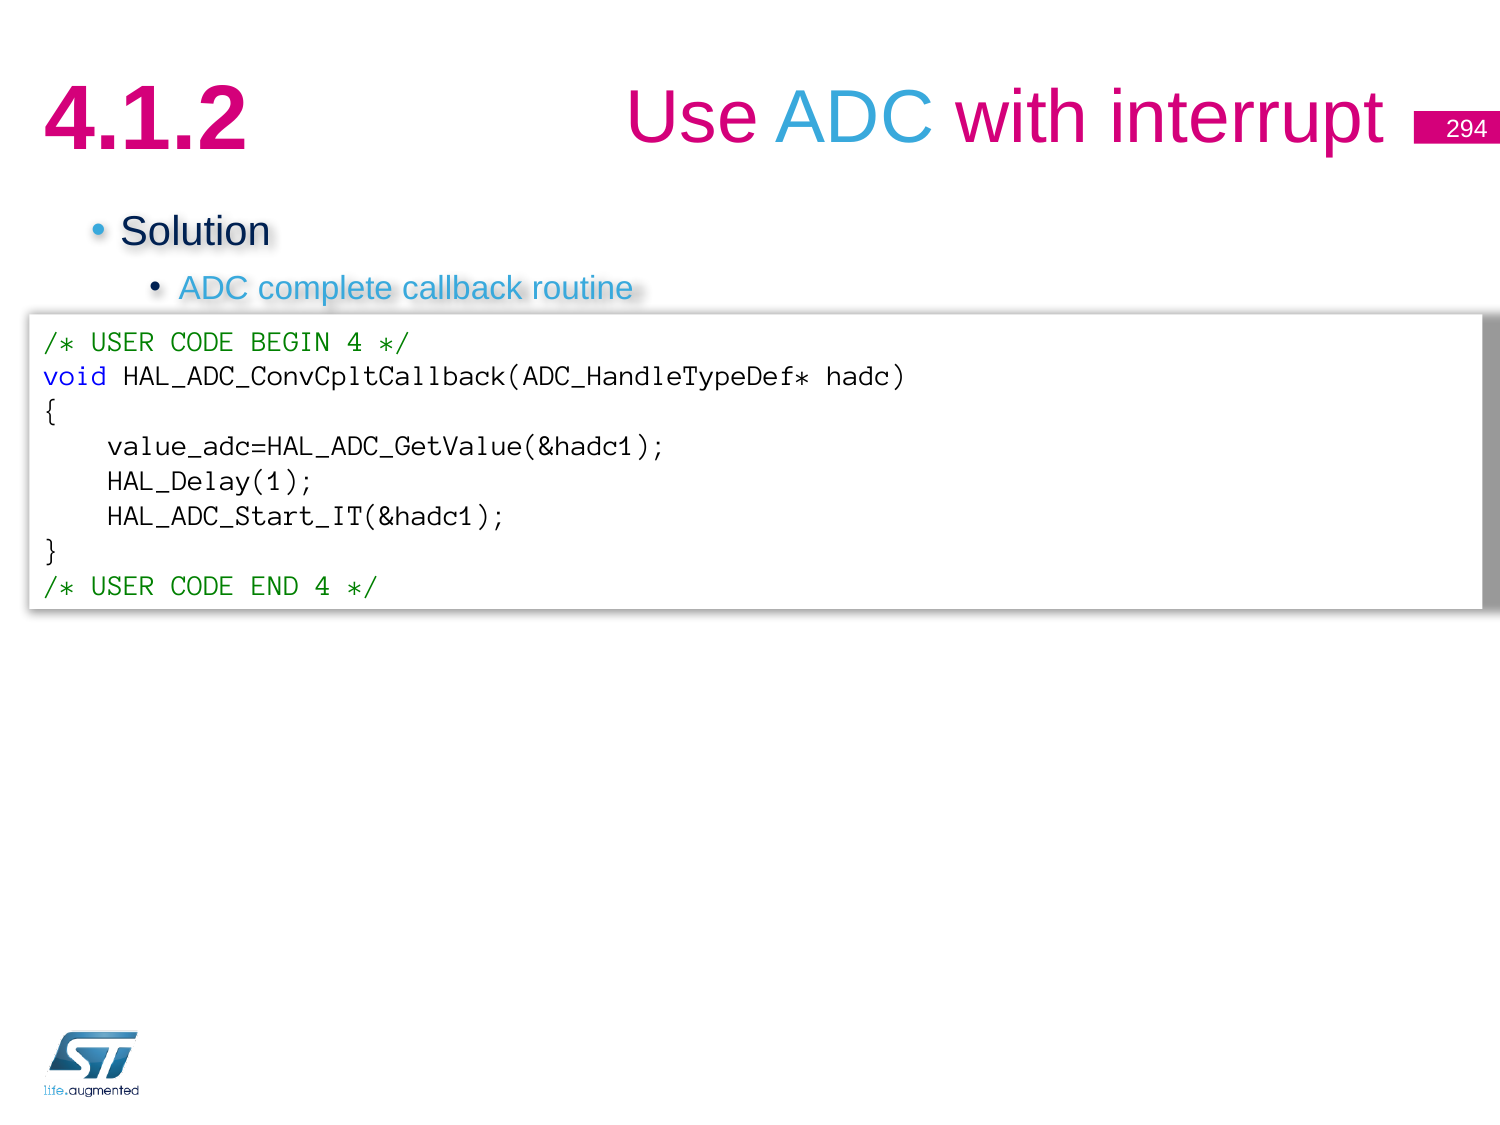

# Use ADC with interrupt
4.1.2
294
Solution
ADC complete callback routine

/* USER CODE BEGIN 4 */
void HAL_ADC_ConvCpltCallback(ADC_HandleTypeDef* hadc)
{
    value_adc=HAL_ADC_GetValue(&hadc1);
    HAL_Delay(1);
    HAL_ADC_Start_IT(&hadc1);
}
/* USER CODE END 4 */